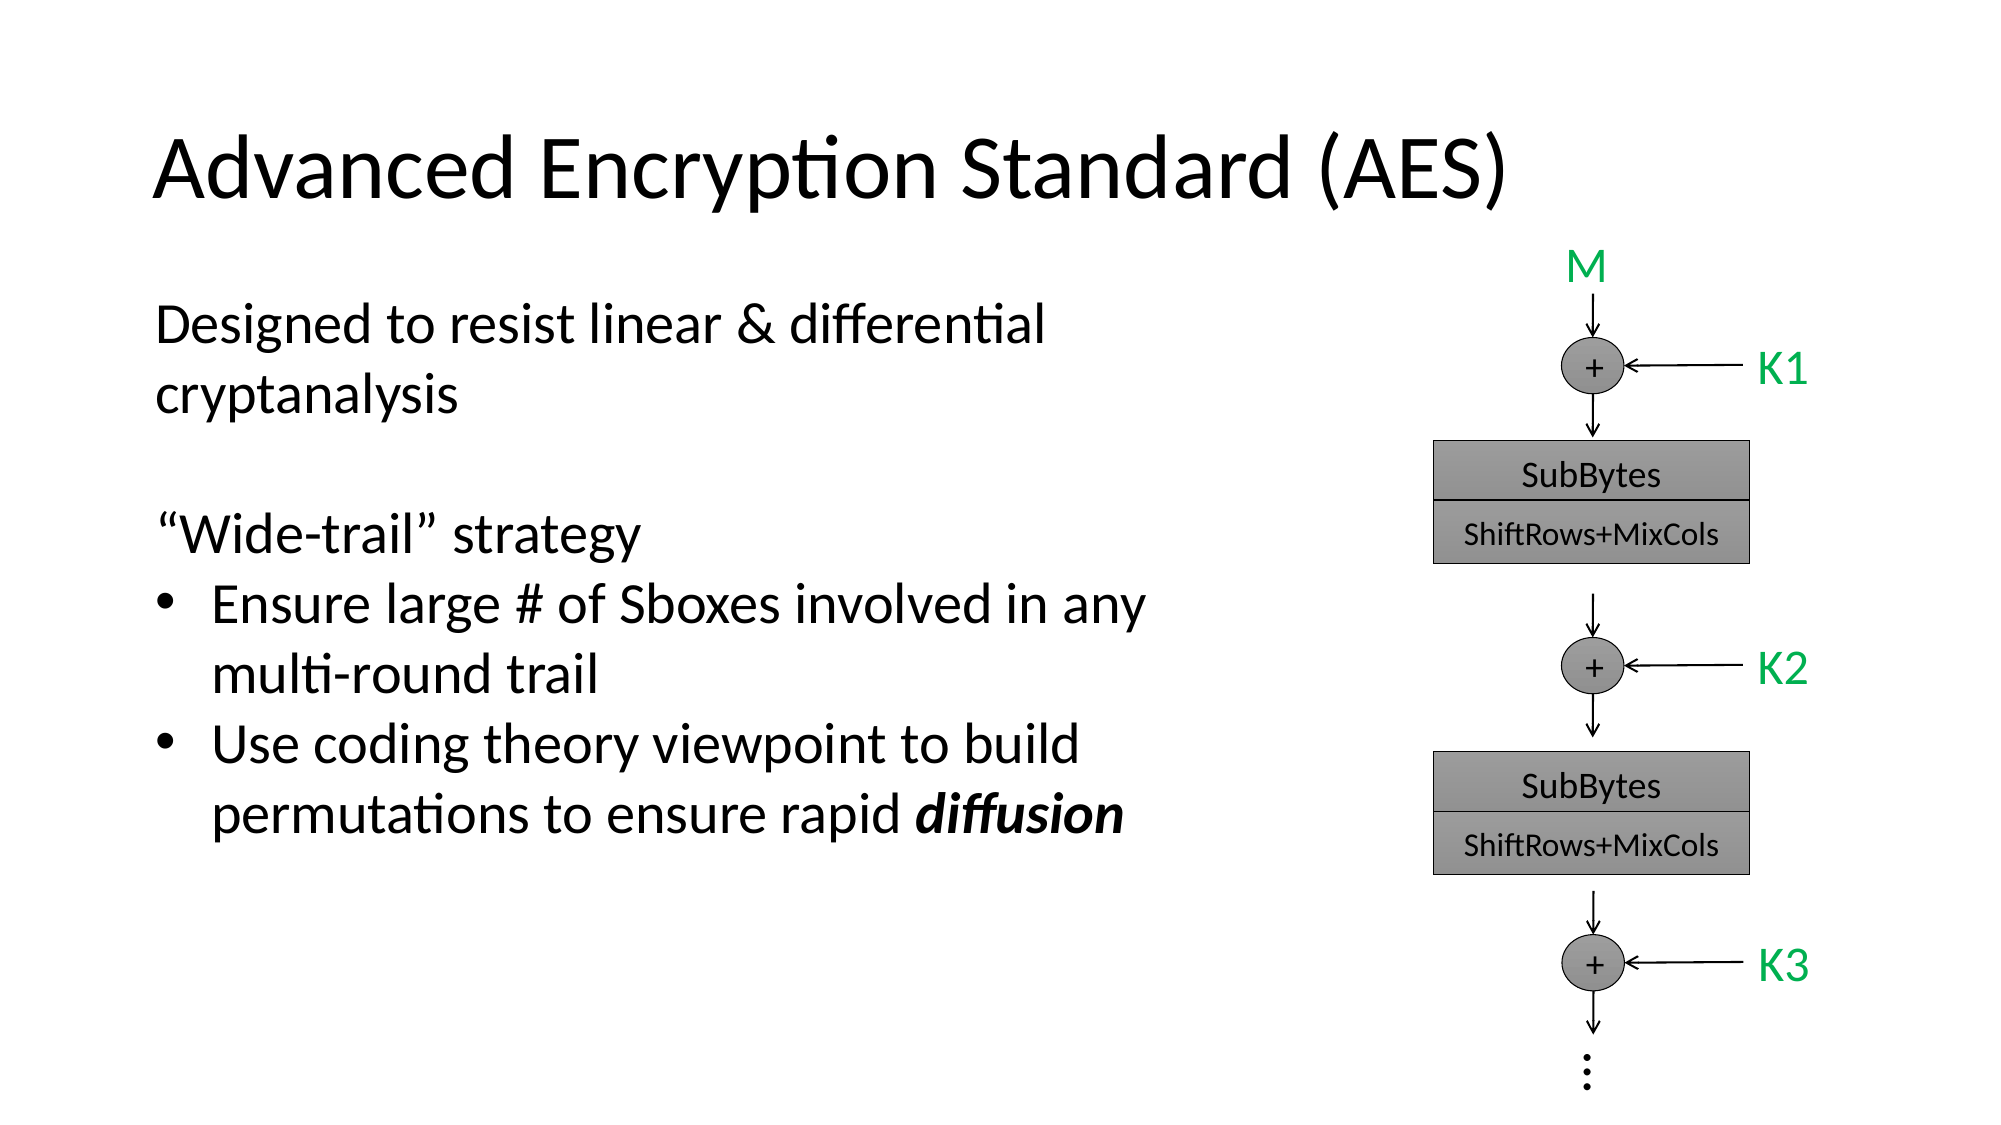

# Advanced Encryption Standard (AES)
M
Designed to resist linear & differential cryptanalysis

“Wide-trail” strategy
Ensure large # of Sboxes involved in any multi-round trail
Use coding theory viewpoint to build permutations to ensure rapid diffusion
K1
+
SubBytes
ShiftRows+MixCols
K2
+
SubBytes
ShiftRows+MixCols
K3
+
…